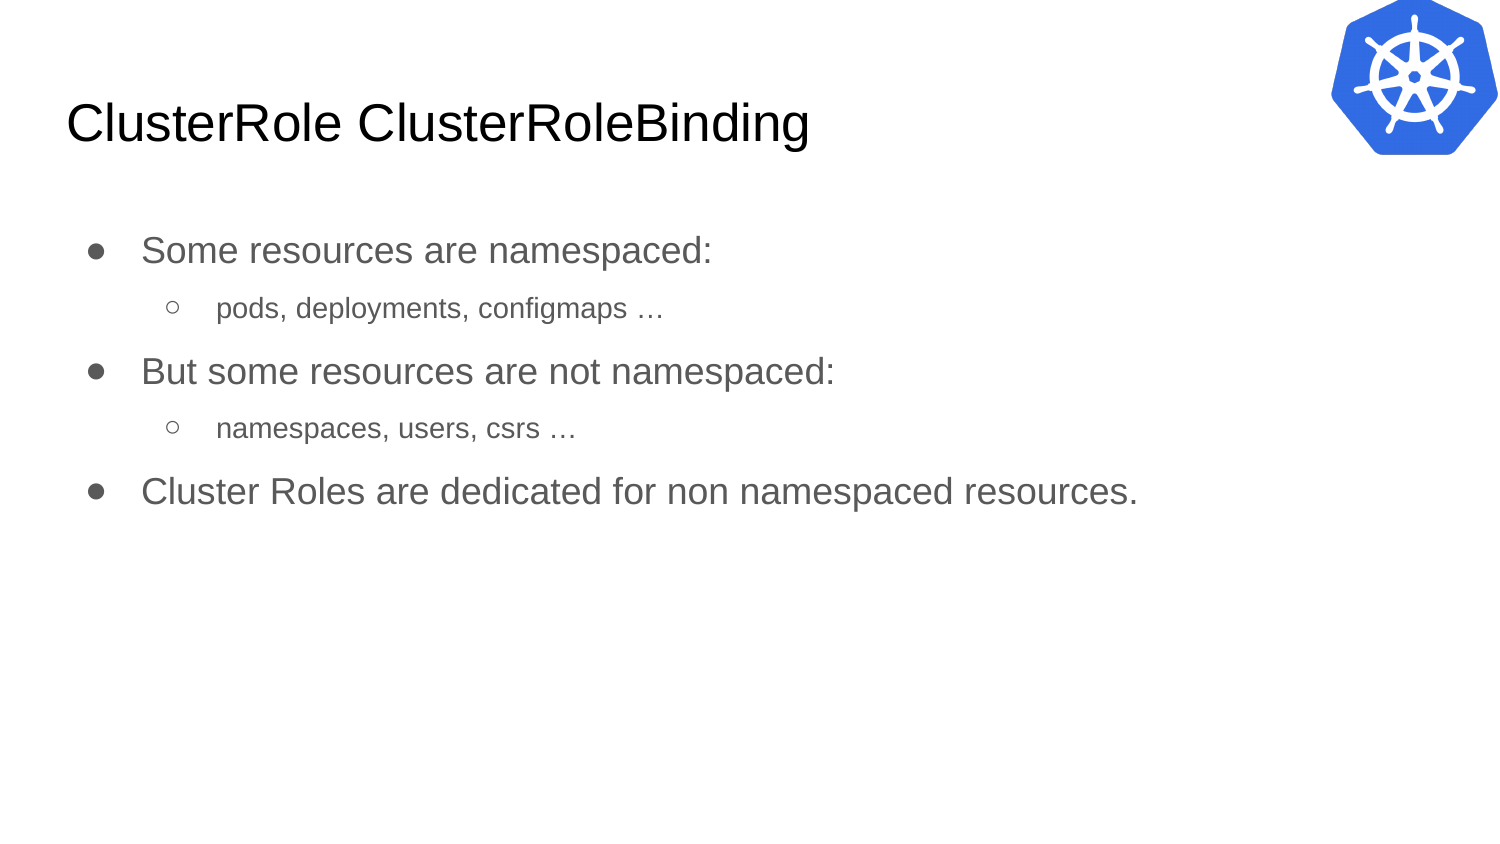

# ClusterRole ClusterRoleBinding
Some resources are namespaced:
pods, deployments, configmaps …
But some resources are not namespaced:
namespaces, users, csrs …
Cluster Roles are dedicated for non namespaced resources.